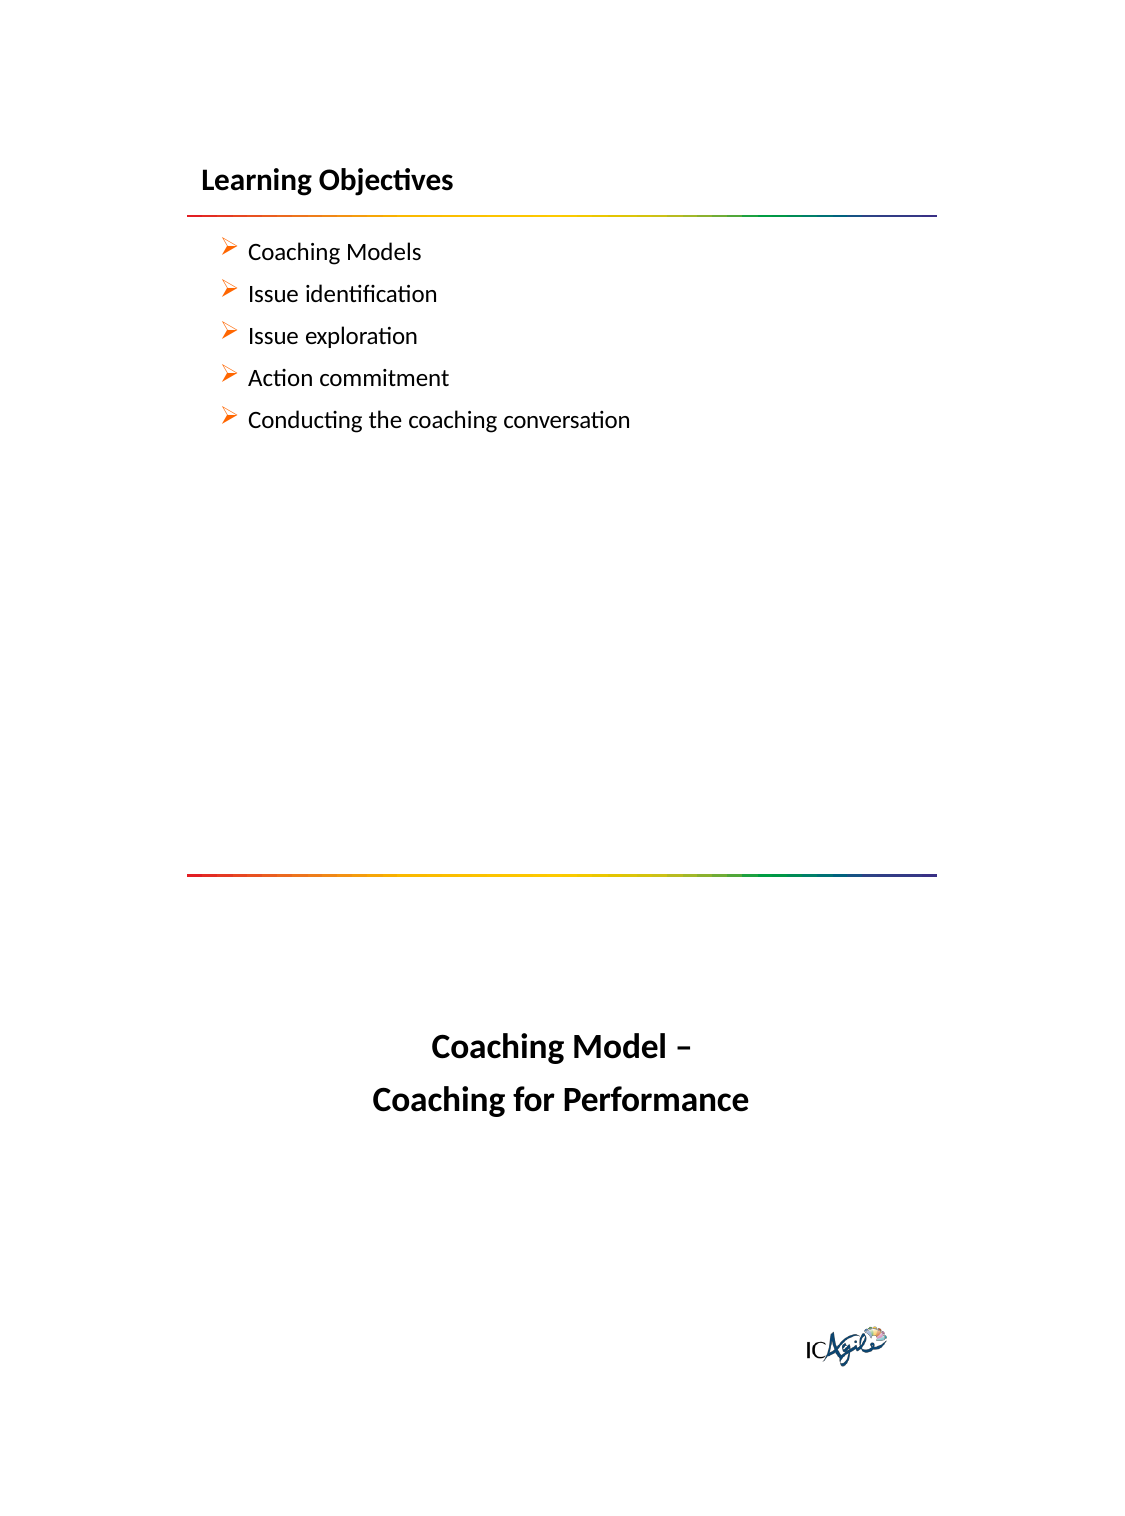

Learning Objectives

Coaching Models
Issue identification
Issue exploration
Action commitment
Conducting the coaching conversation

Coaching Model –  Coaching for Performance